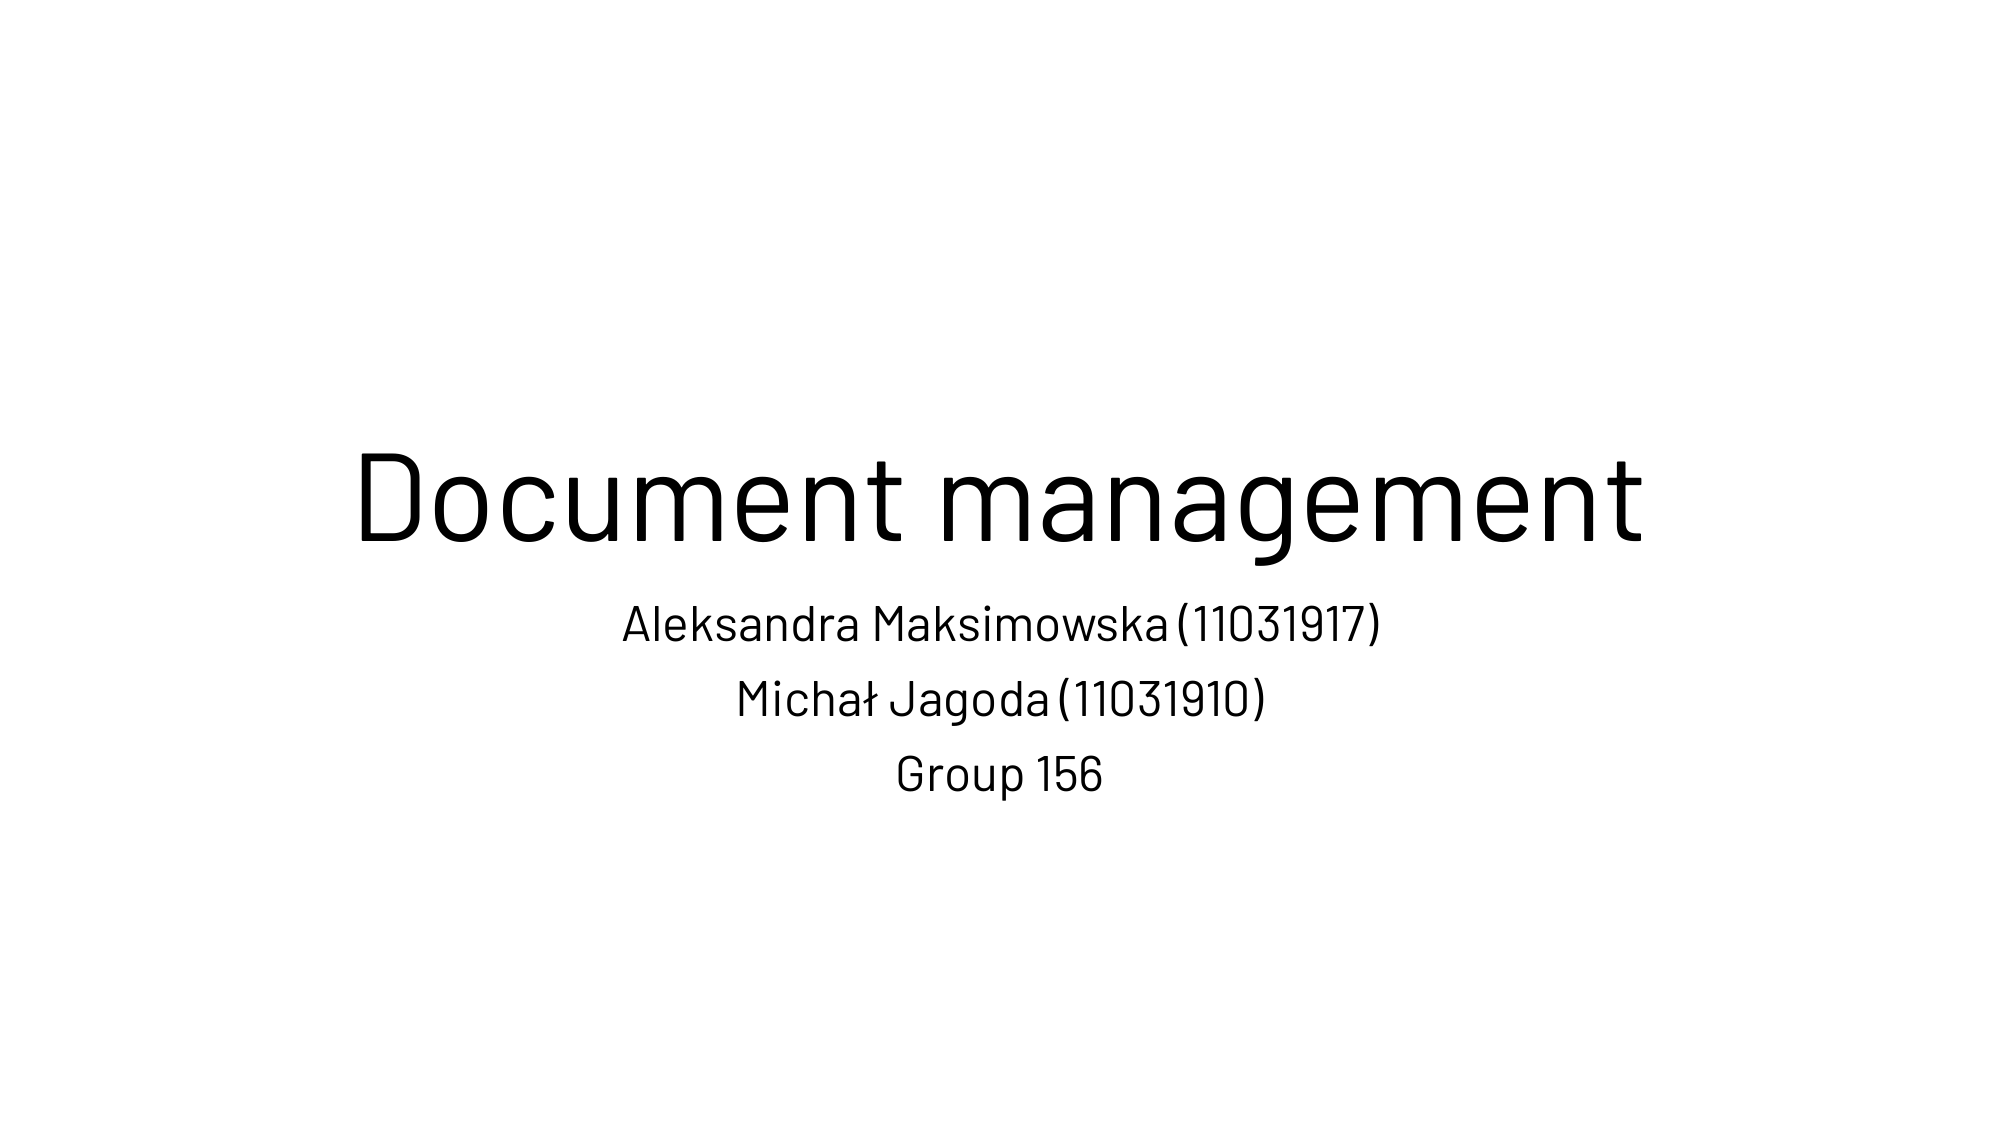

# Document management
Aleksandra Maksimowska (11031917)
Michał Jagoda (11031910)
Group 156